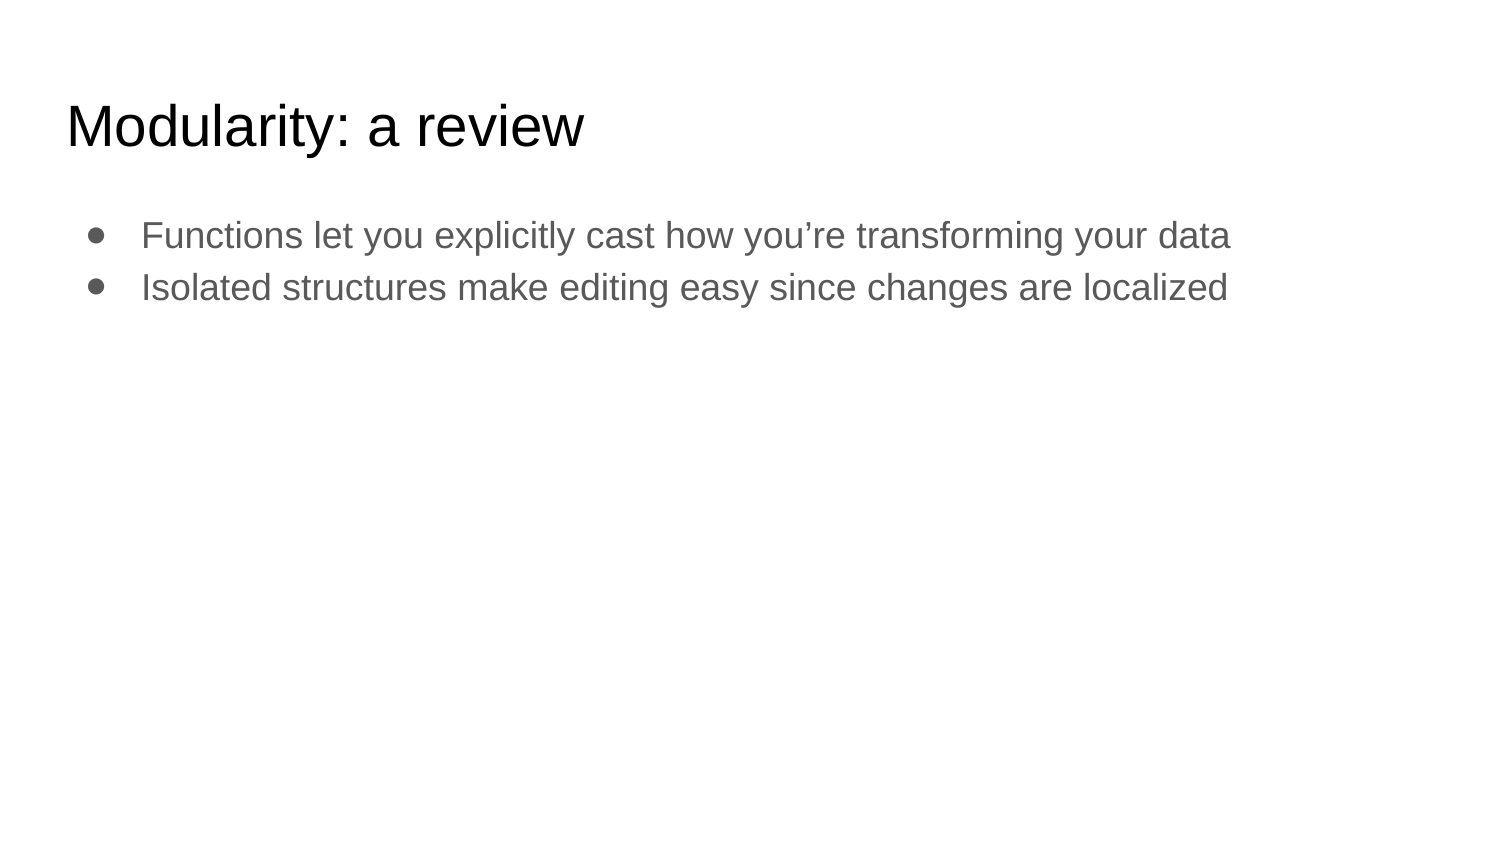

# Modularity: a review
Functions let you explicitly cast how you’re transforming your data
Isolated structures make editing easy since changes are localized